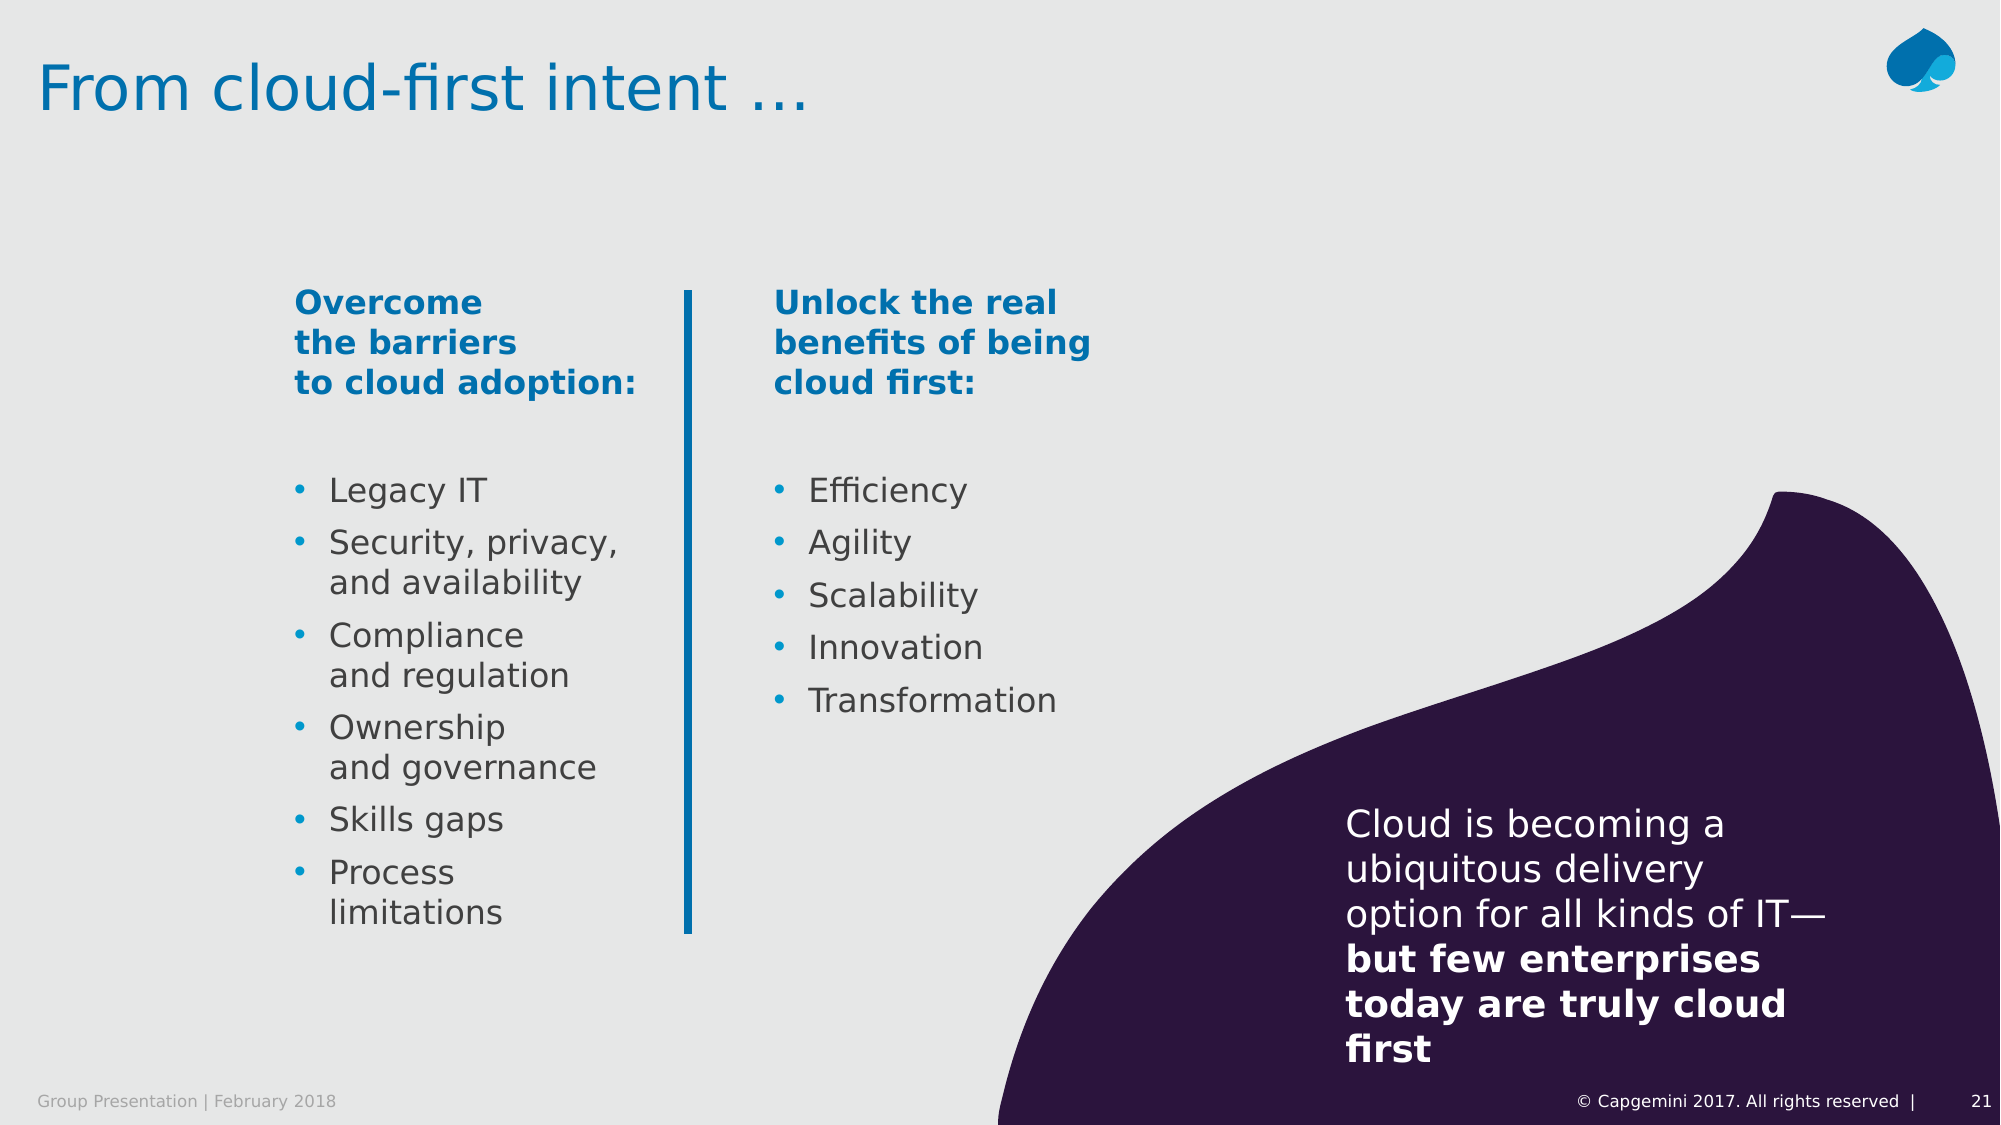

# From cloud-first intent …
Overcome
the barriers
to cloud adoption:
Unlock the real benefits of being cloud first:
Legacy IT
Security, privacy,
and availability
Compliance
and regulation
Ownership
and governance
Skills gaps
Process limitations
Efficiency
Agility
Scalability
Innovation
Transformation

Cloud is becoming a ubiquitous delivery option for all kinds of IT—but few enterprises today are truly cloud first
© Capgemini 2017. All rights reserved  |
21